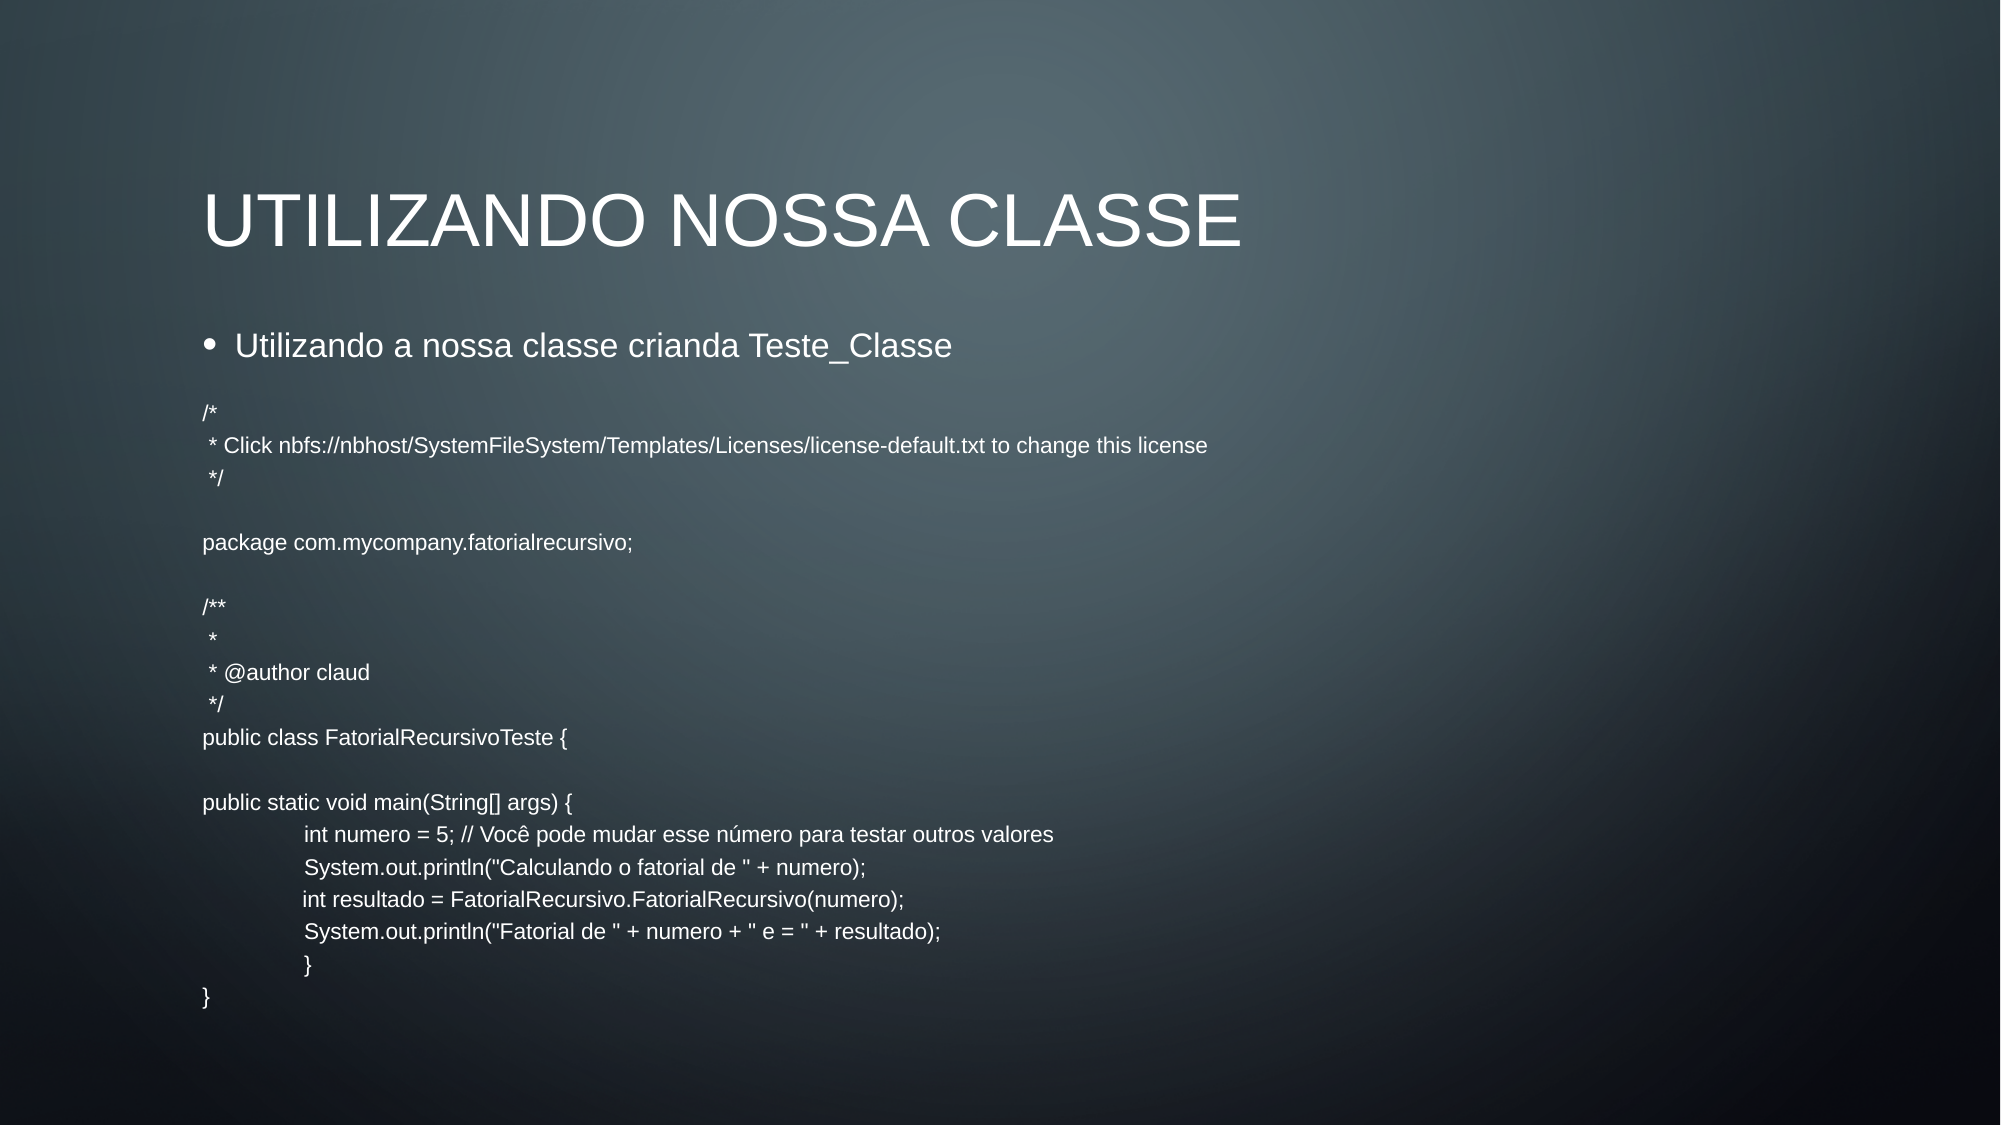

# UTILIZANDO NOSSA CLASSE
Utilizando a nossa classe crianda Teste_Classe

/*
 * Click nbfs://nbhost/SystemFileSystem/Templates/Licenses/license-default.txt to change this license
 */

package com.mycompany.fatorialrecursivo;

/**
 *
 * @author claud
 */
public class FatorialRecursivoTeste {

public static void main(String[] args) {
		int numero = 5; // Você pode mudar esse número para testar outros valores
		System.out.println("Calculando o fatorial de " + numero);
                int resultado = FatorialRecursivo.FatorialRecursivo(numero);
		System.out.println("Fatorial de " + numero + " e = " + resultado);
	}
}